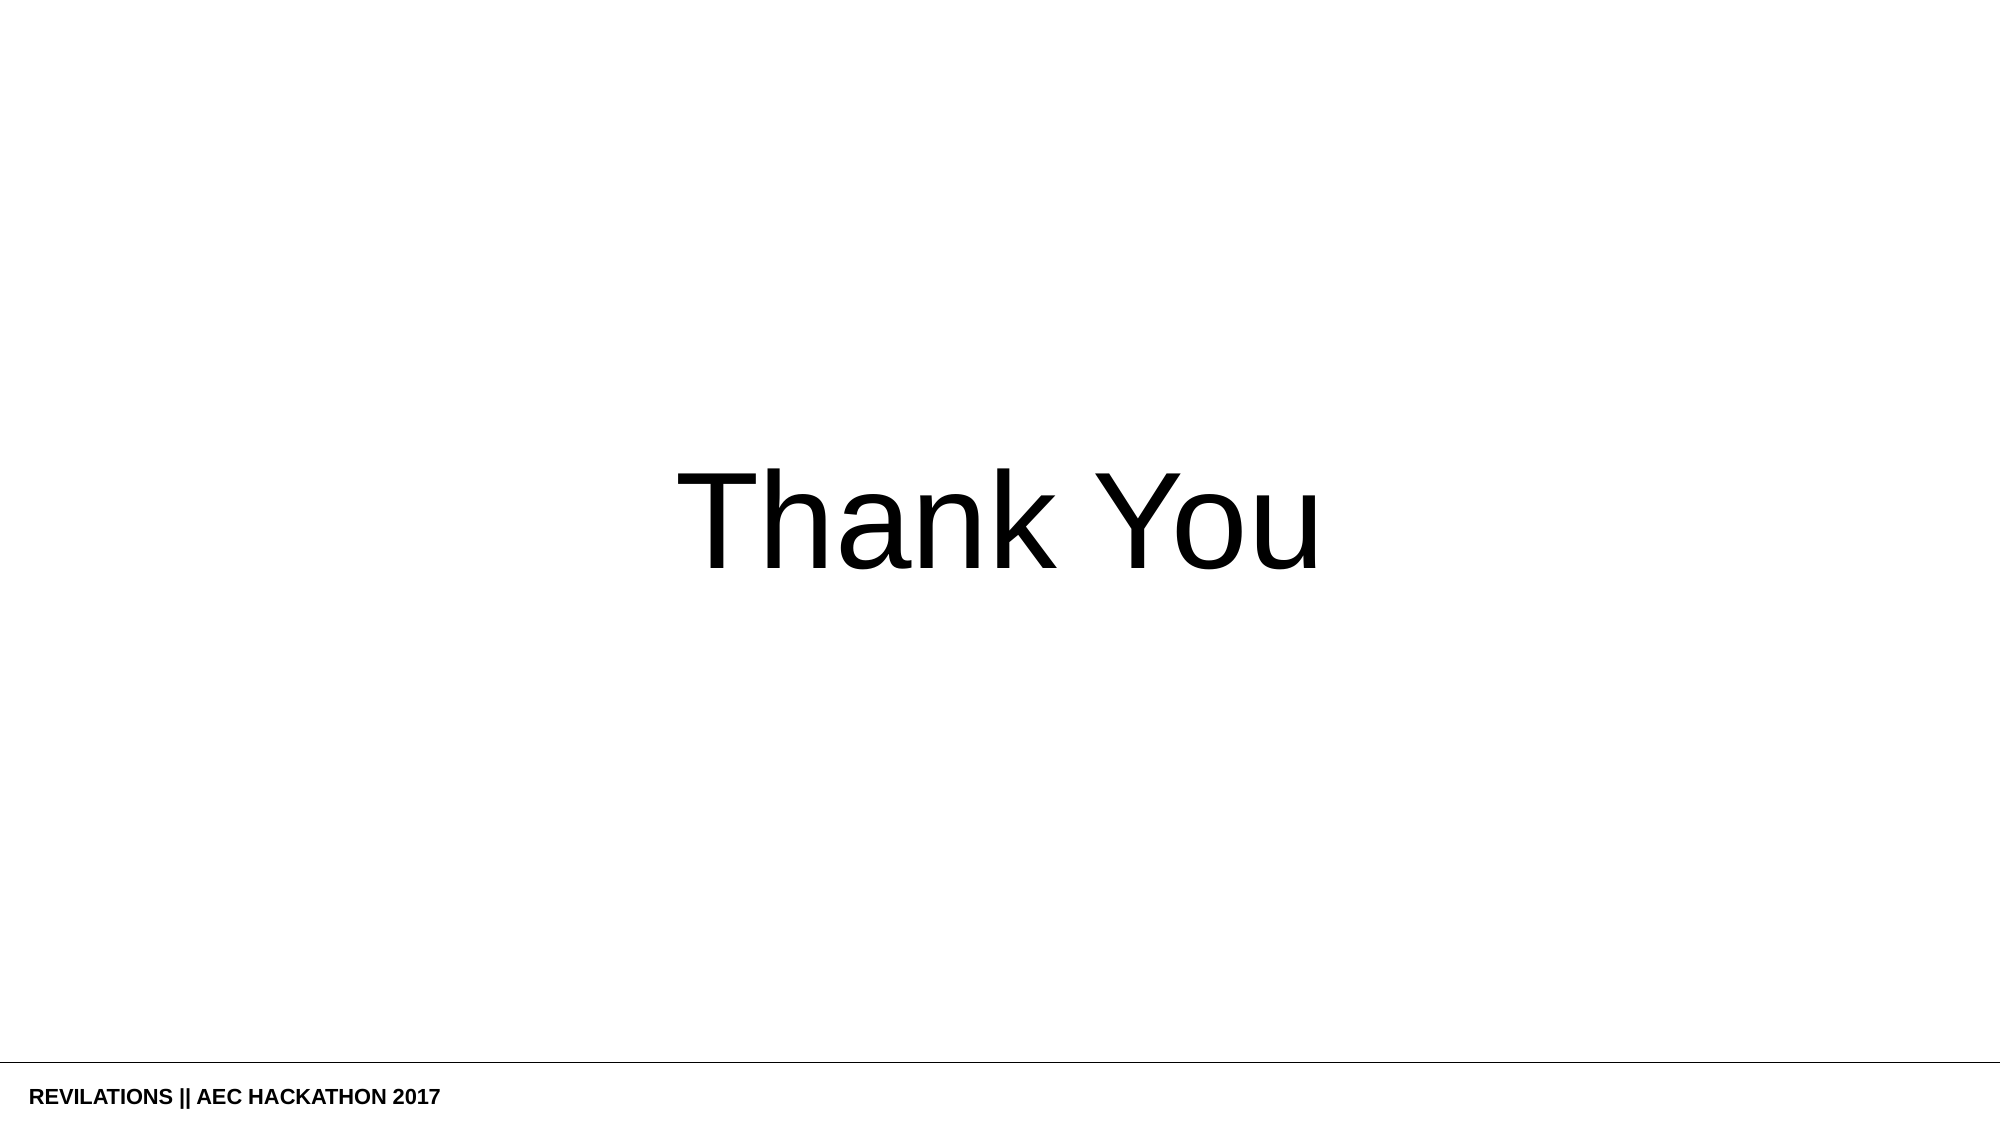

Thank You
REVILATIONS || AEC HACKATHON 2017